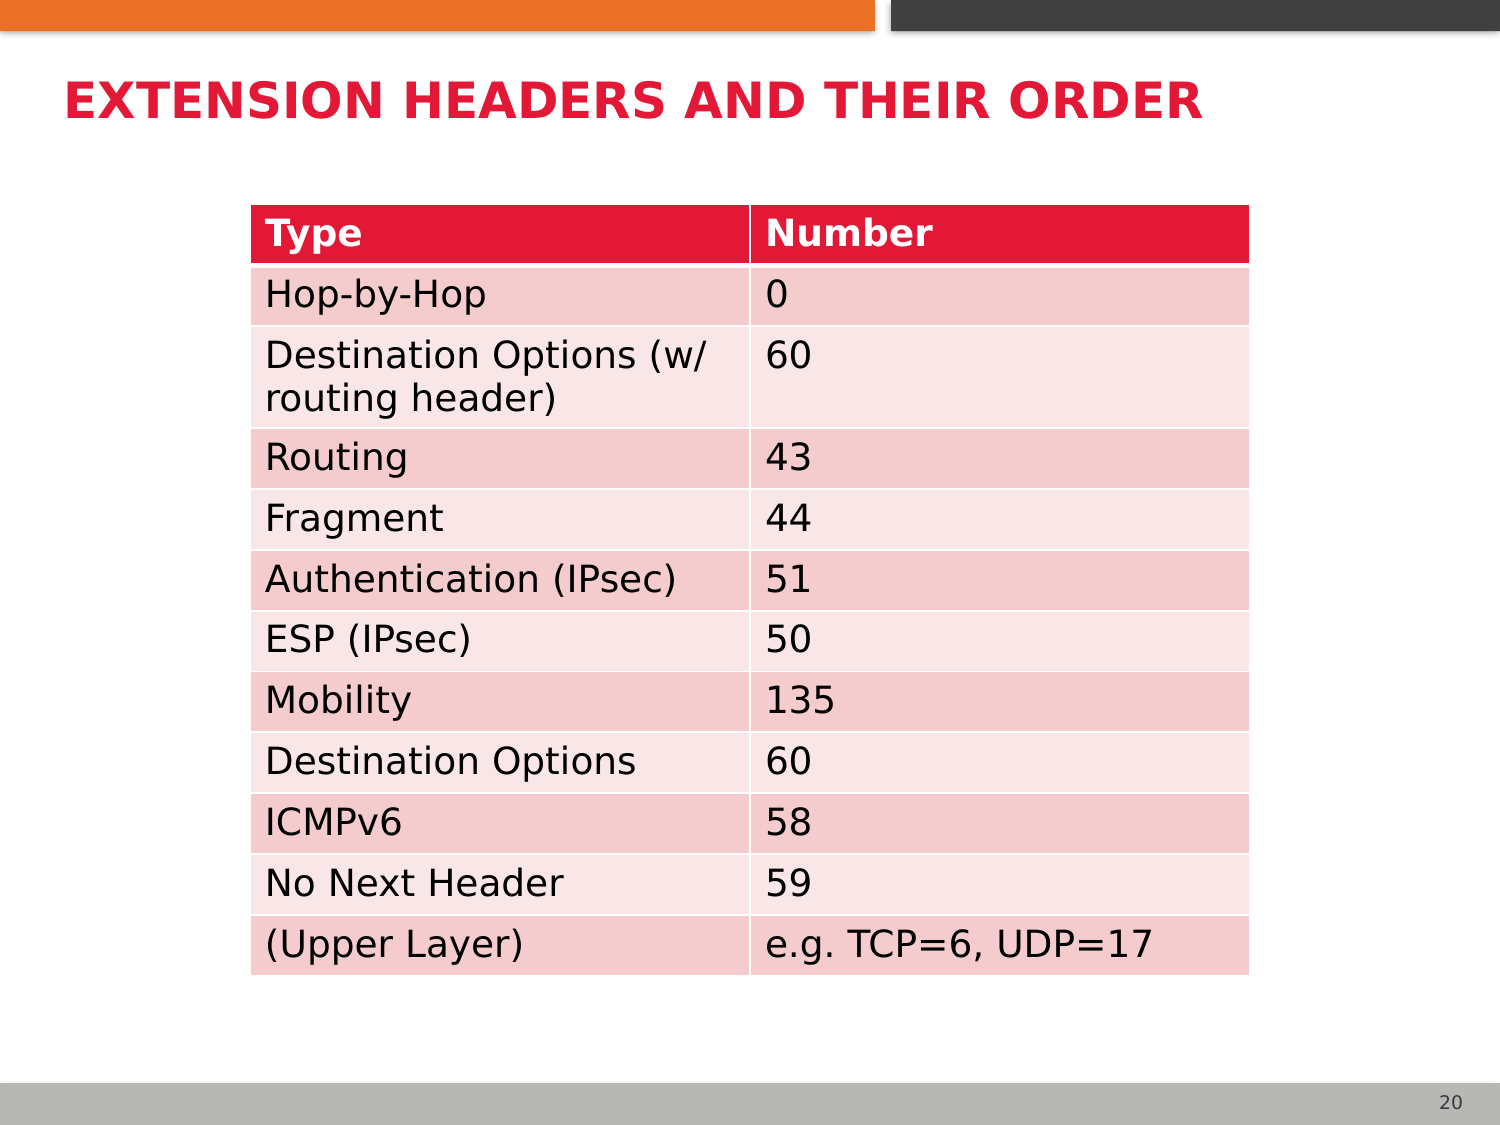

# Extension headers and their order
| Type | Number |
| --- | --- |
| Hop-by-Hop | 0 |
| Destination Options (w/ routing header) | 60 |
| Routing | 43 |
| Fragment | 44 |
| Authentication (IPsec) | 51 |
| ESP (IPsec) | 50 |
| Mobility | 135 |
| Destination Options | 60 |
| ICMPv6 | 58 |
| No Next Header | 59 |
| (Upper Layer) | e.g. TCP=6, UDP=17 |